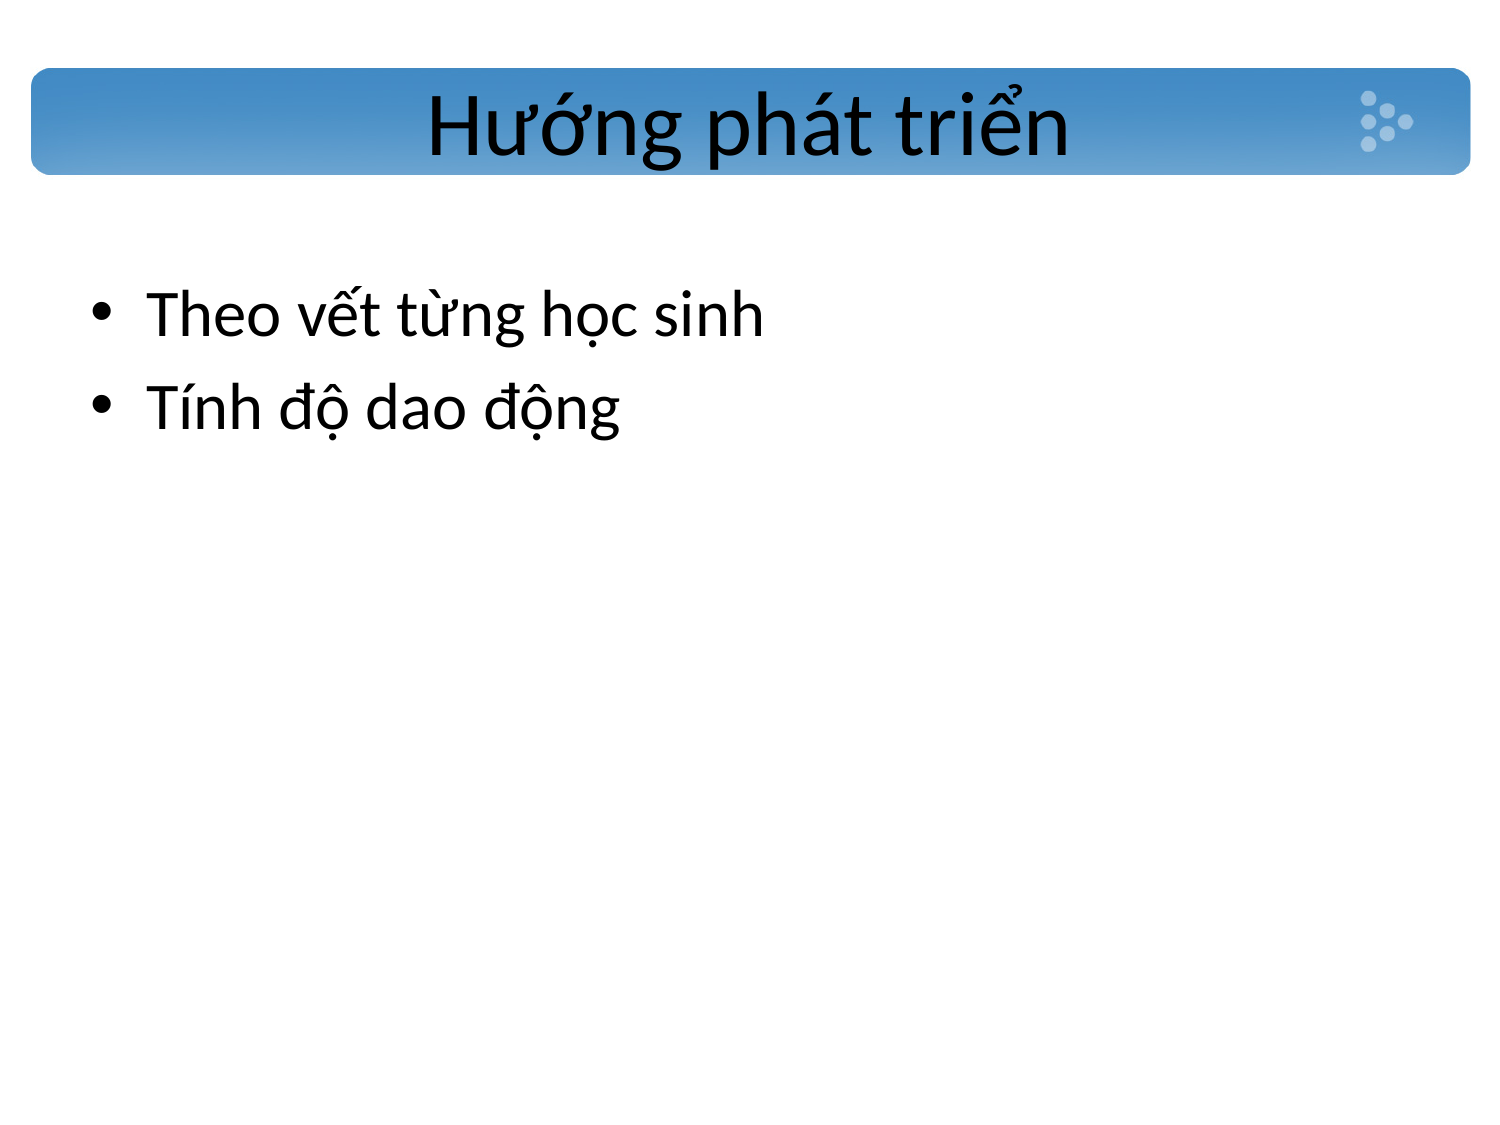

# Hướng phát triển
Theo vết từng học sinh
Tính độ dao động